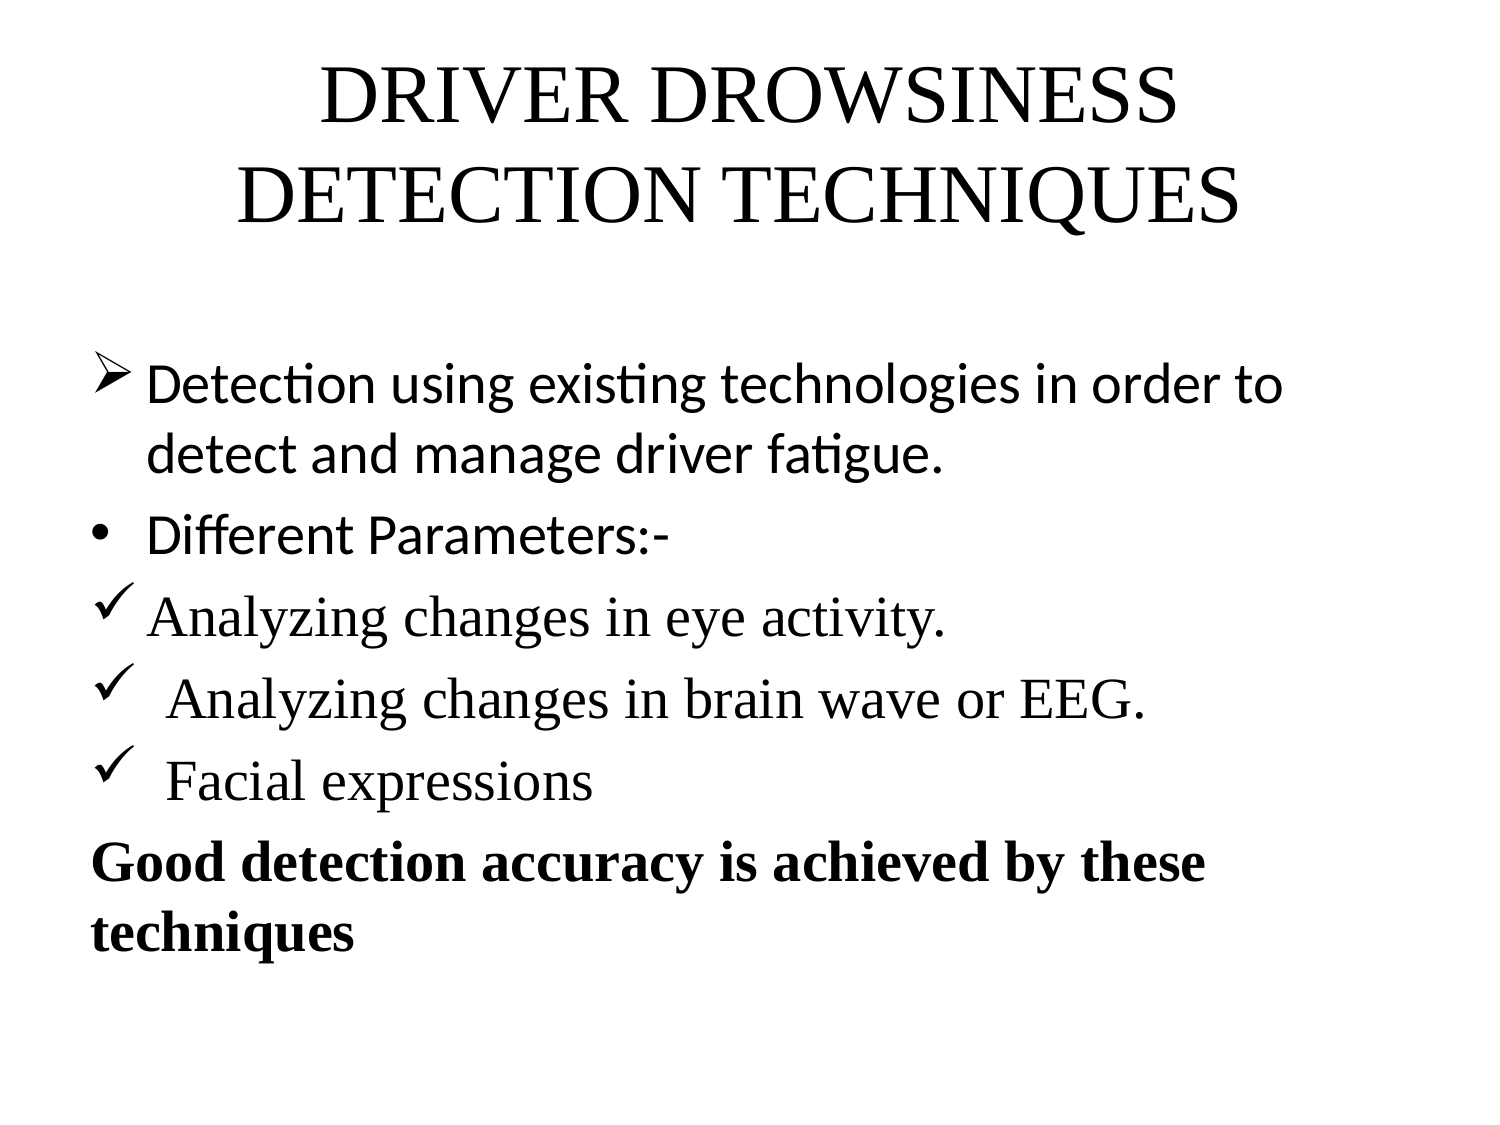

# DRIVER DROWSINESS DETECTION TECHNIQUES
Detection using existing technologies in order to detect and manage driver fatigue.
Different Parameters:-
Analyzing changes in eye activity.
Analyzing changes in brain wave or EEG.
Facial expressions
Good detection accuracy is achieved by these techniques